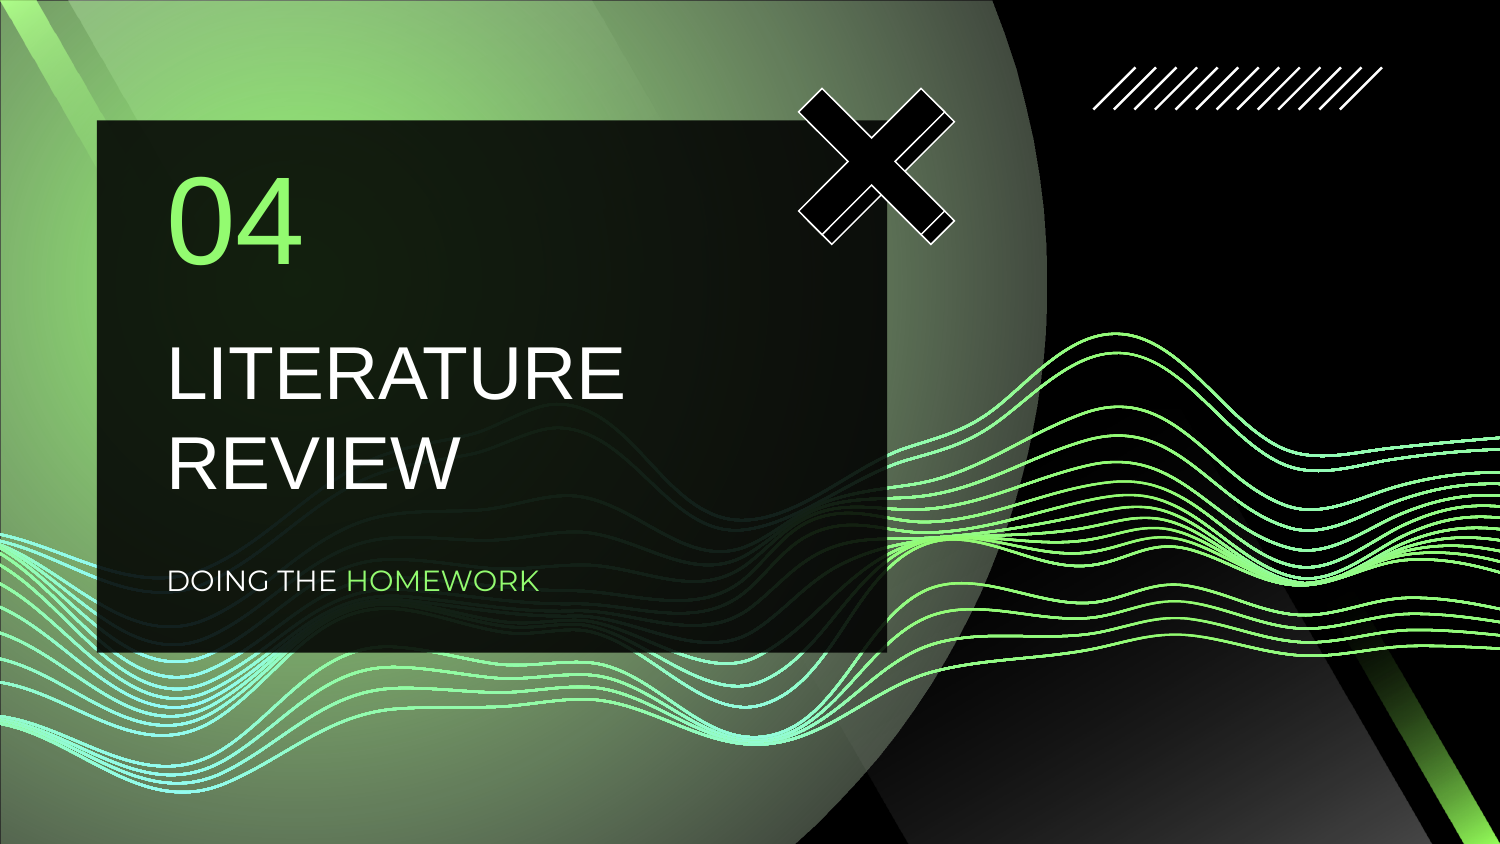

04
# LITERATURE REVIEW

DOING THE HOMEWORK